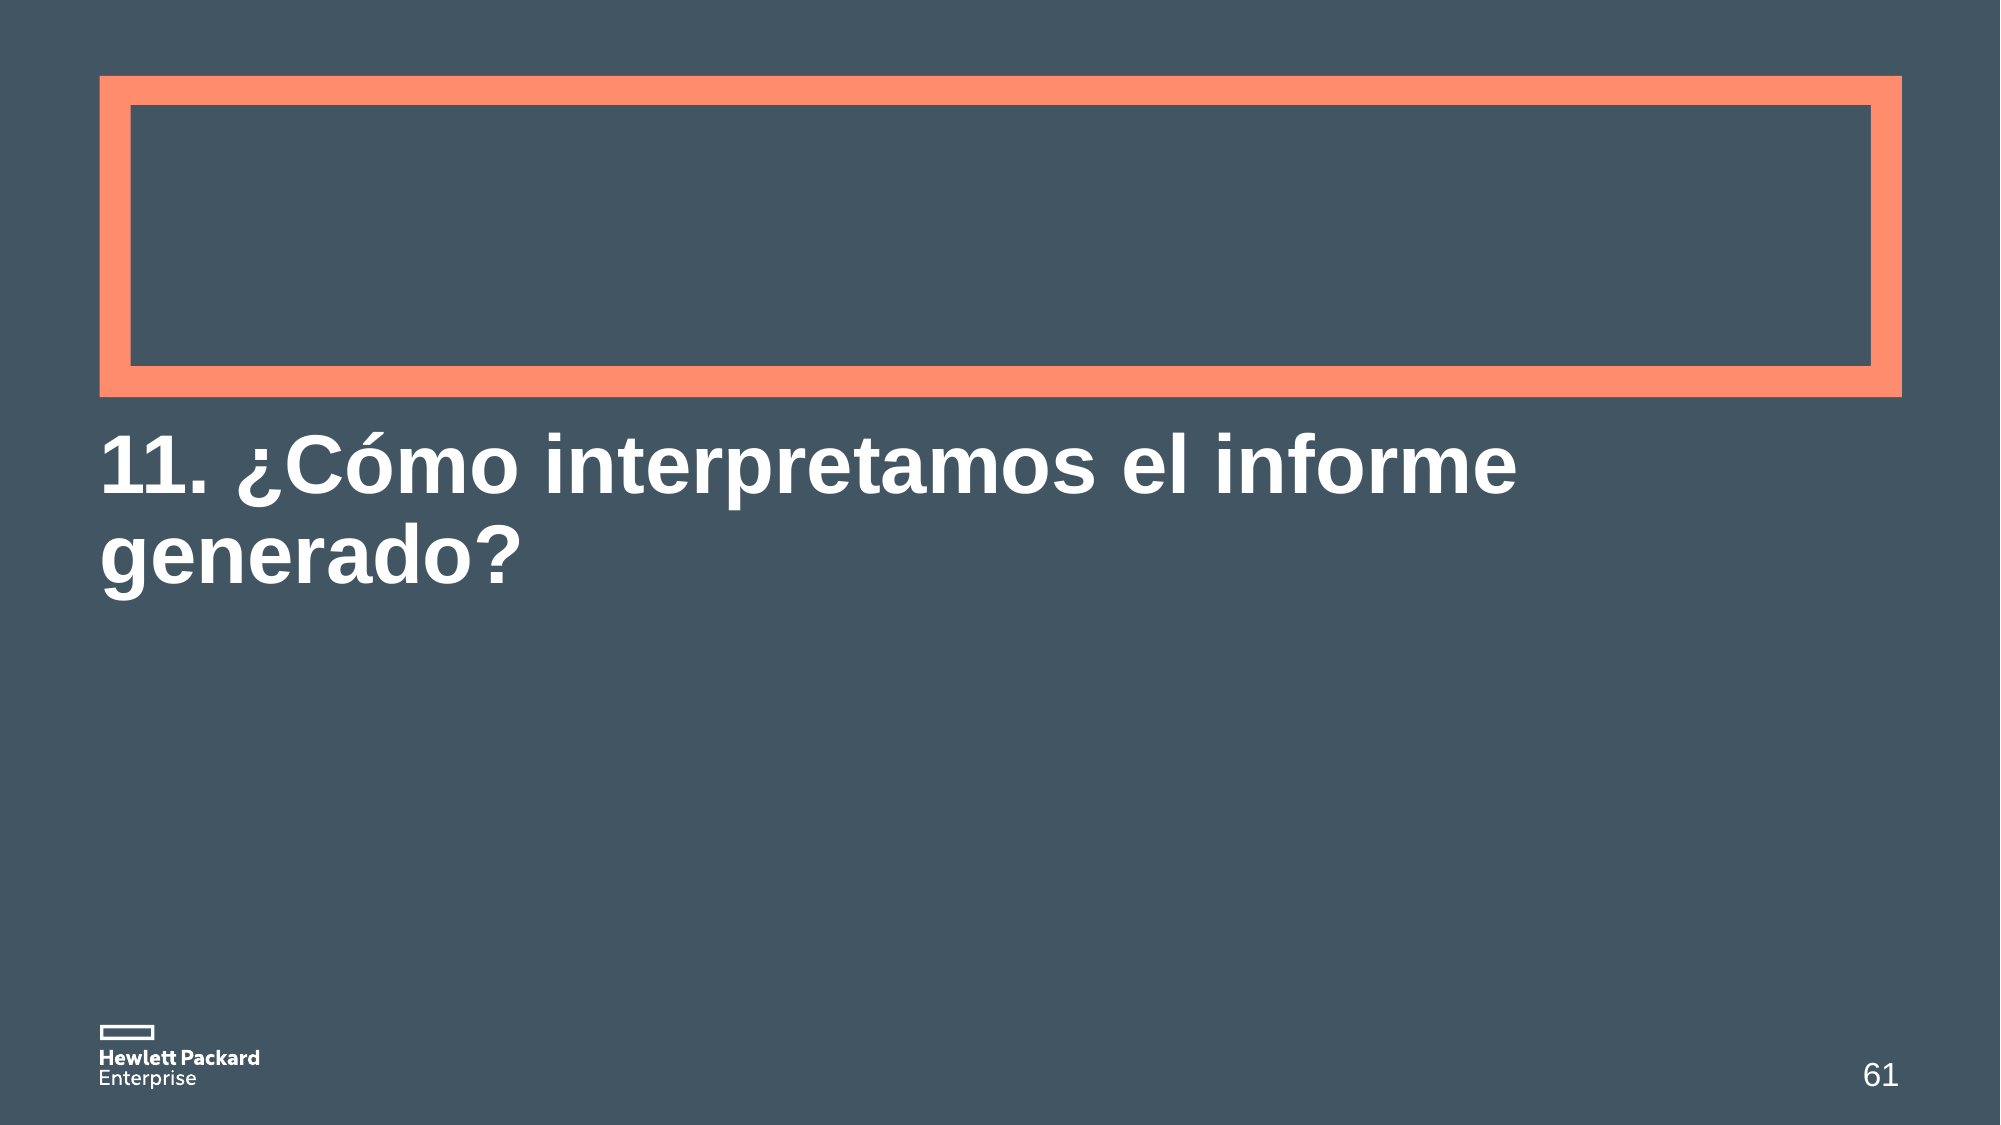

# 11. ¿Cómo interpretamos el informe generado?
61